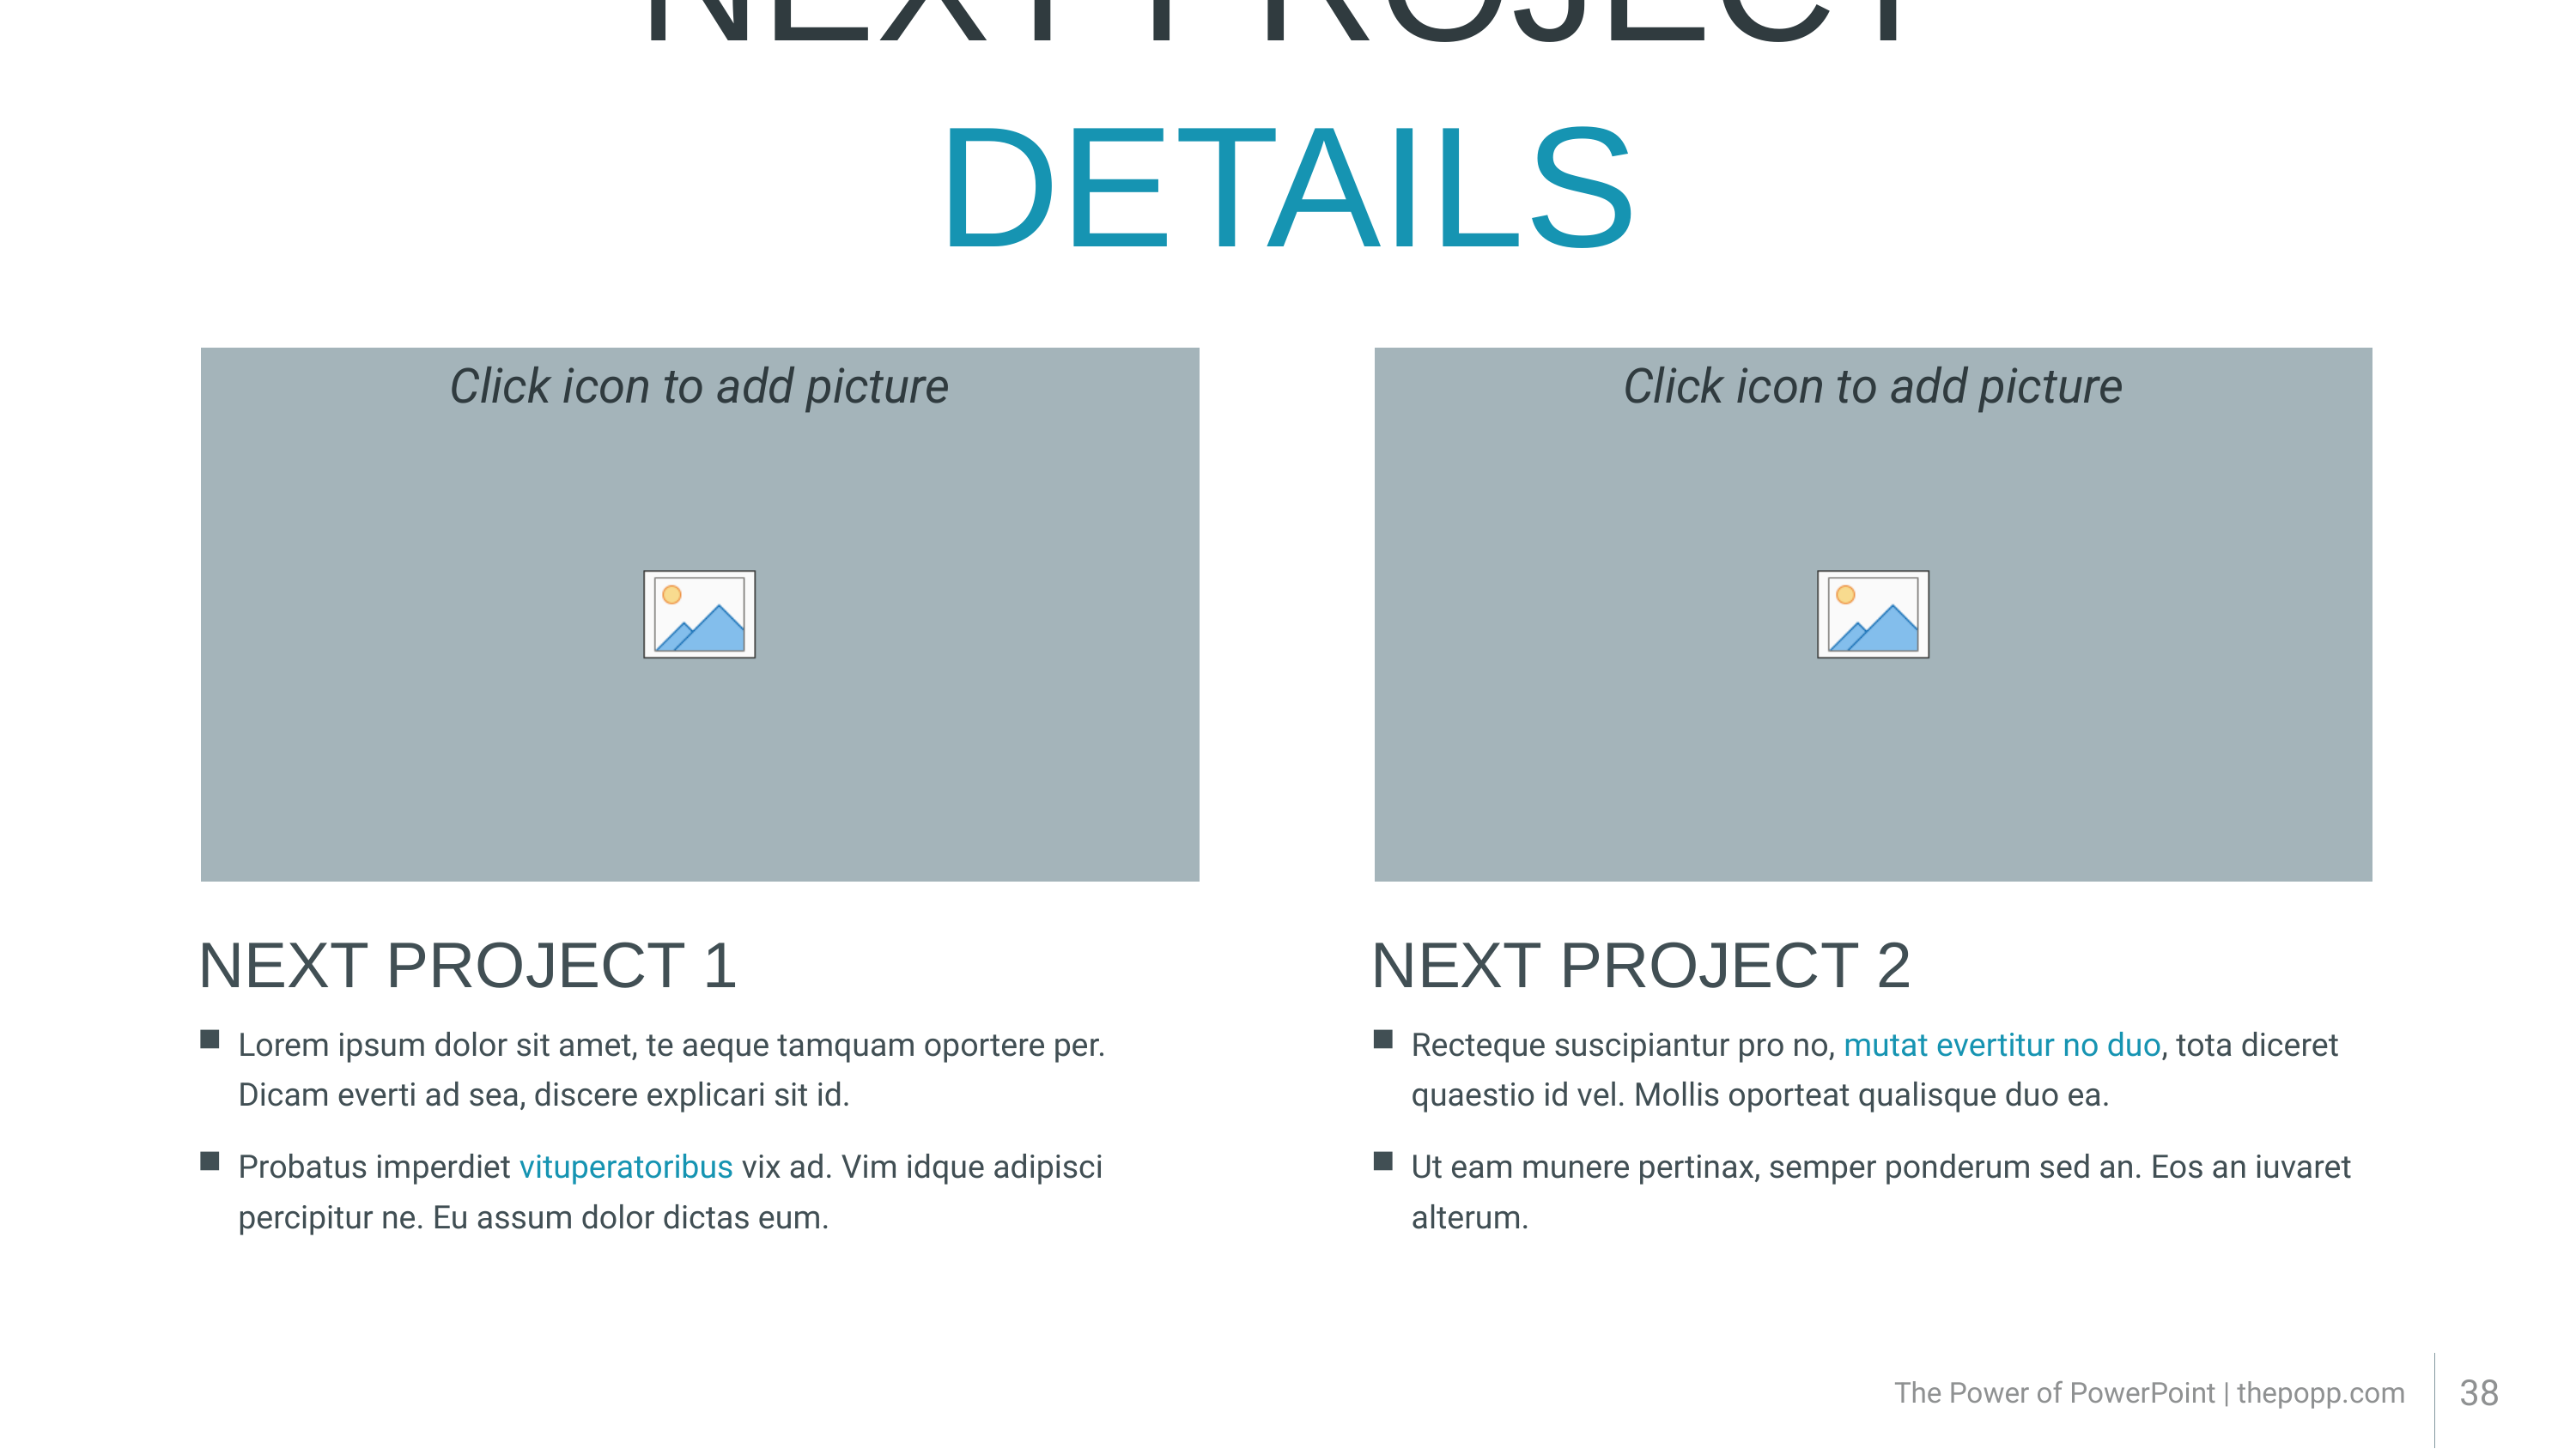

# NEXT PROJECT DETAILS

NEXT PROJECT 1
NEXT PROJECT 2
Lorem ipsum dolor sit amet, te aeque tamquam oportere per. Dicam everti ad sea, discere explicari sit id.
Probatus imperdiet vituperatoribus vix ad. Vim idque adipisci percipitur ne. Eu assum dolor dictas eum.
Recteque suscipiantur pro no, mutat evertitur no duo, tota diceret quaestio id vel. Mollis oporteat qualisque duo ea.
Ut eam munere pertinax, semper ponderum sed an. Eos an iuvaret alterum.
38
The Power of PowerPoint | thepopp.com